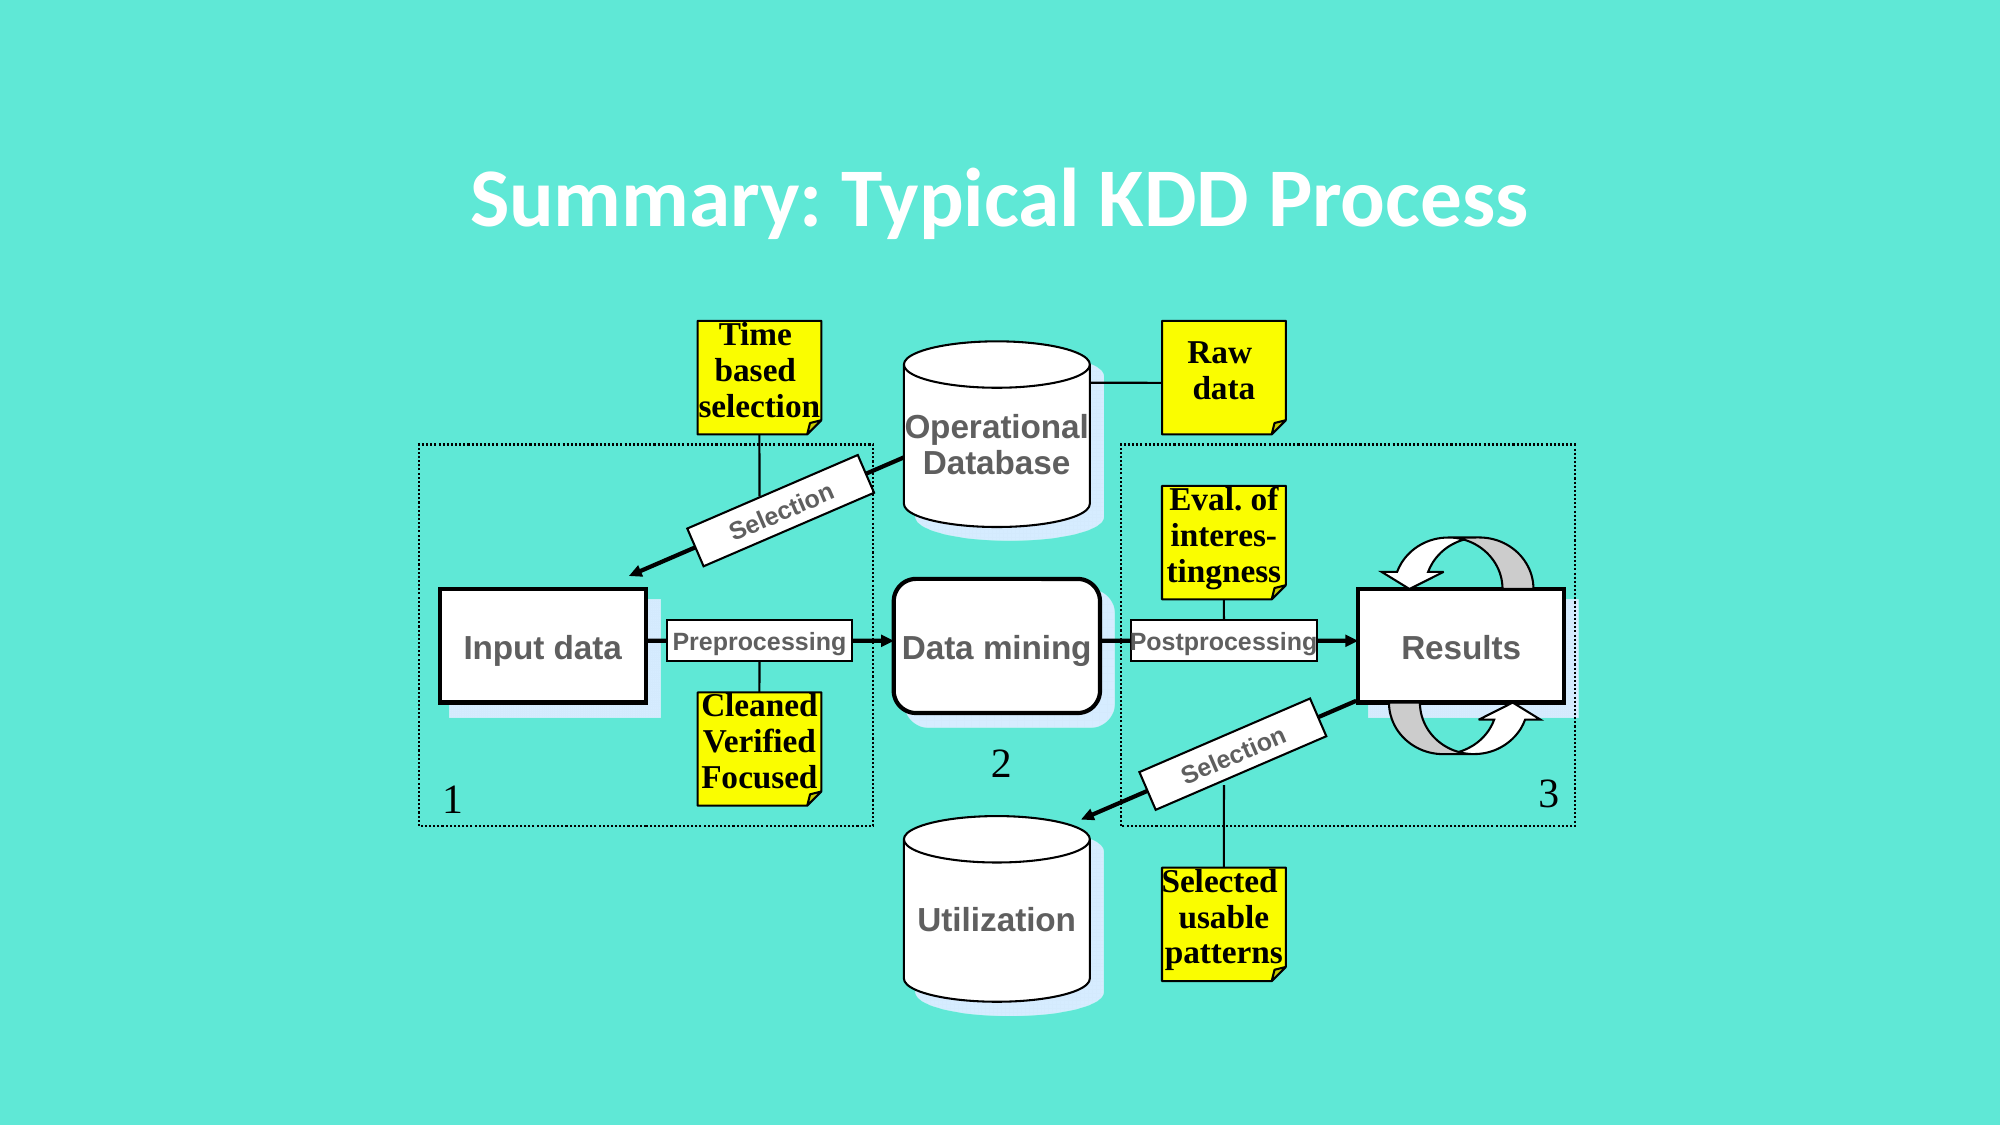

Summary: Typical KDD Process
Raw
data

Time
based
selection

Operational
Database

1

3
Eval. of
interes-
tingness

Selection

Data mining
Input data
Results
Preprocessing

Postprocessing

Cleaned
Verified
Focused

Selection

2

Selected
usable
patterns
Utilization